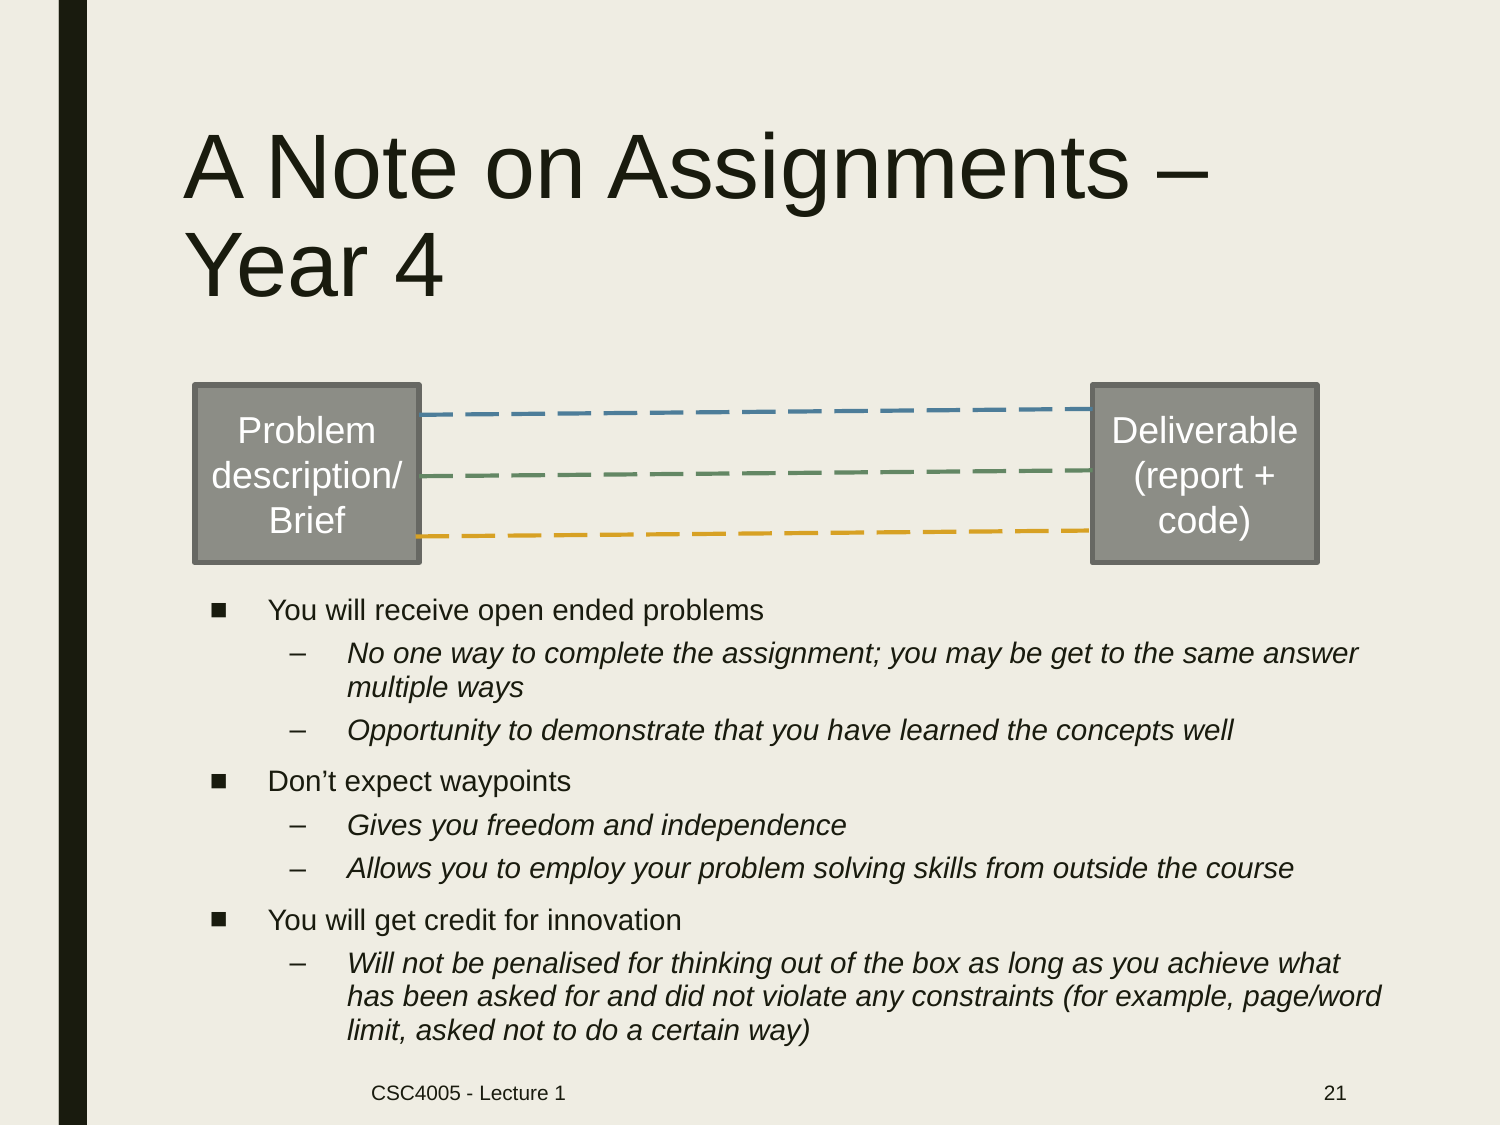

# A Note on Assignments – Year 4
Problem description/Brief
Deliverable (report + code)
You will receive open ended problems
No one way to complete the assignment; you may be get to the same answer multiple ways
Opportunity to demonstrate that you have learned the concepts well
Don’t expect waypoints
Gives you freedom and independence
Allows you to employ your problem solving skills from outside the course
You will get credit for innovation
Will not be penalised for thinking out of the box as long as you achieve what has been asked for and did not violate any constraints (for example, page/word limit, asked not to do a certain way)

CSC4005 - Lecture 1
21